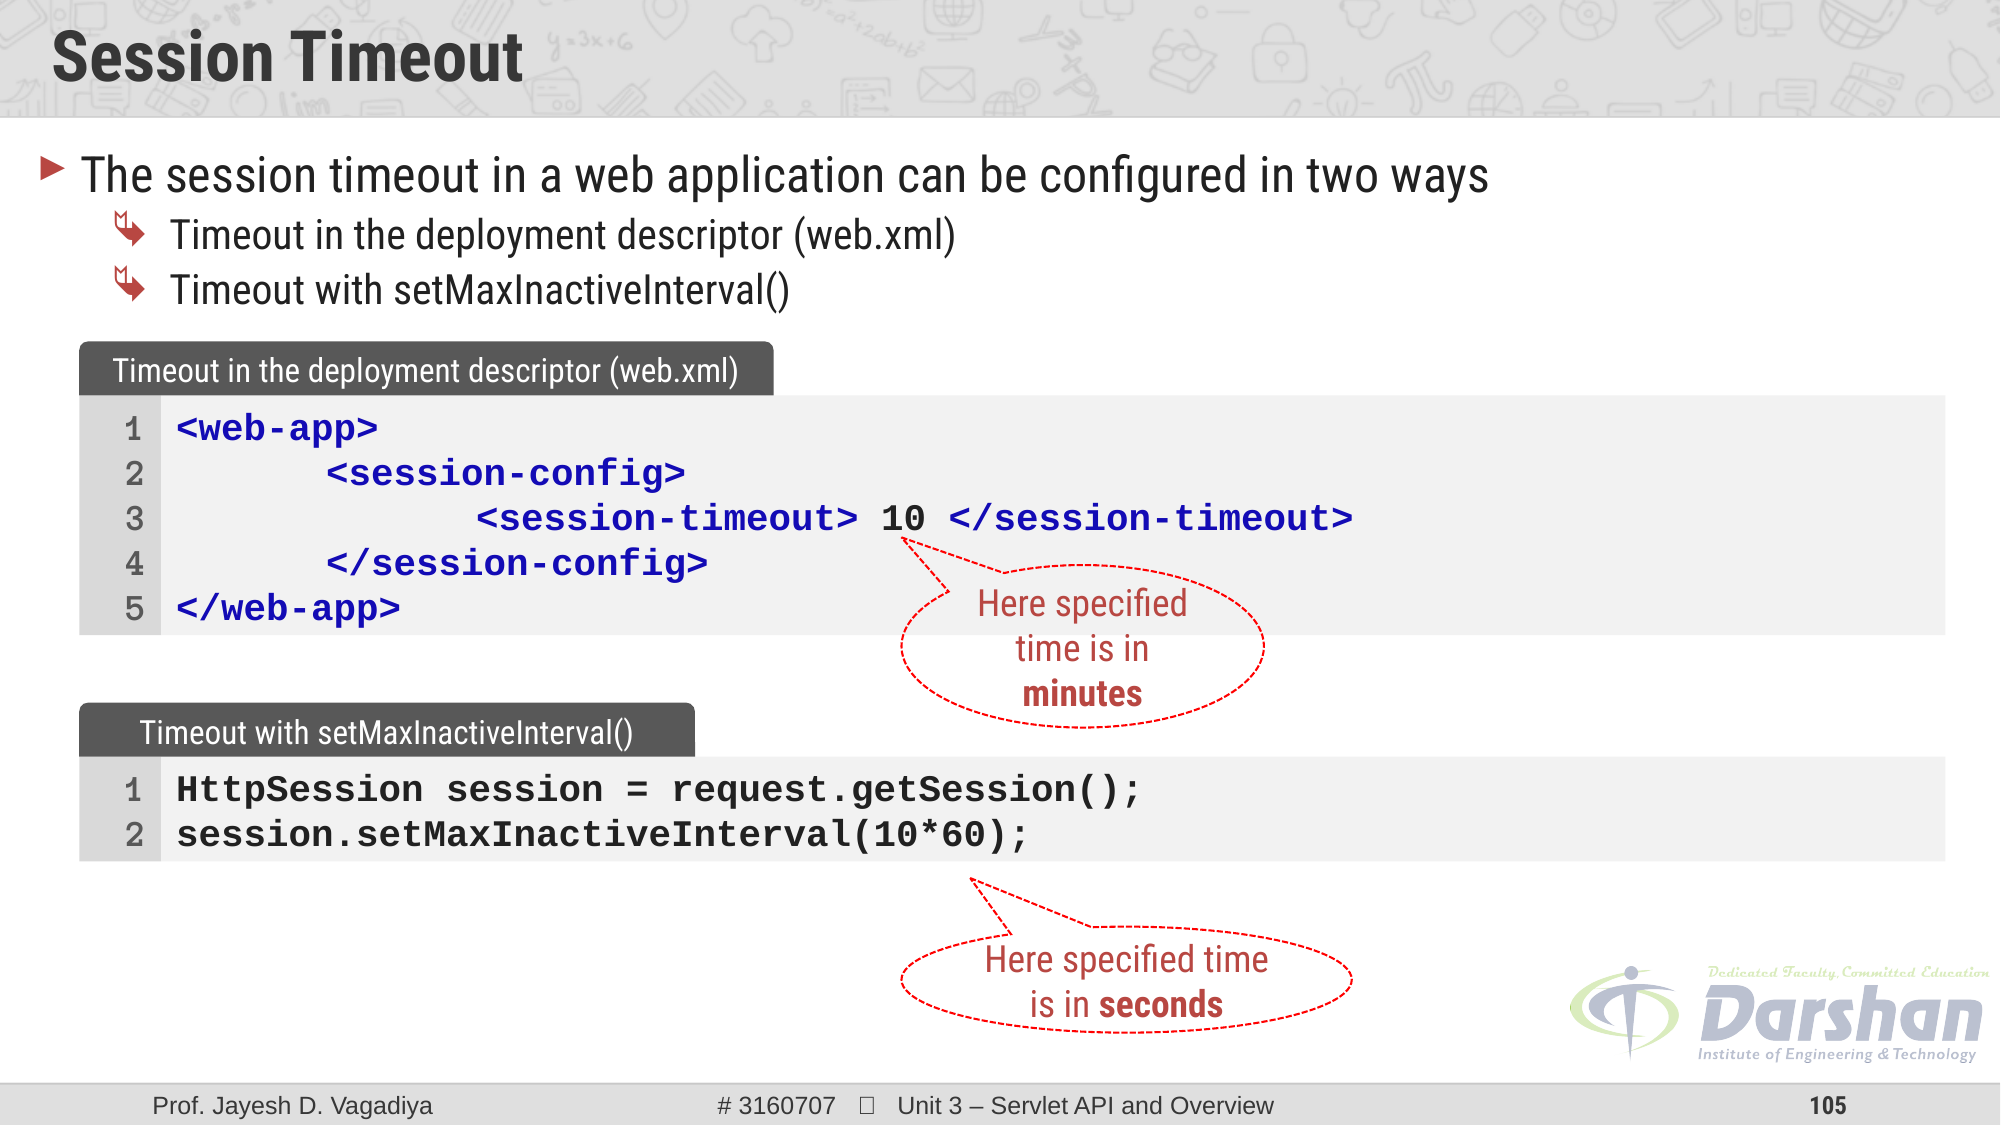

# Session Timeout
The session timeout in a web application can be configured in two ways
Timeout in the deployment descriptor (web.xml)
Timeout with setMaxInactiveInterval()

Timeout in the deployment descriptor (web.xml)
1
2
3
4
5
<web-app>
	<session-config>
       	<session-timeout> 10 </session-timeout>
	</session-config>
</web-app>
Here specified time is in minutes
Timeout with setMaxInactiveInterval()
1
2
HttpSession session = request.getSession();
session.setMaxInactiveInterval(10*60);
Here specified time is in seconds